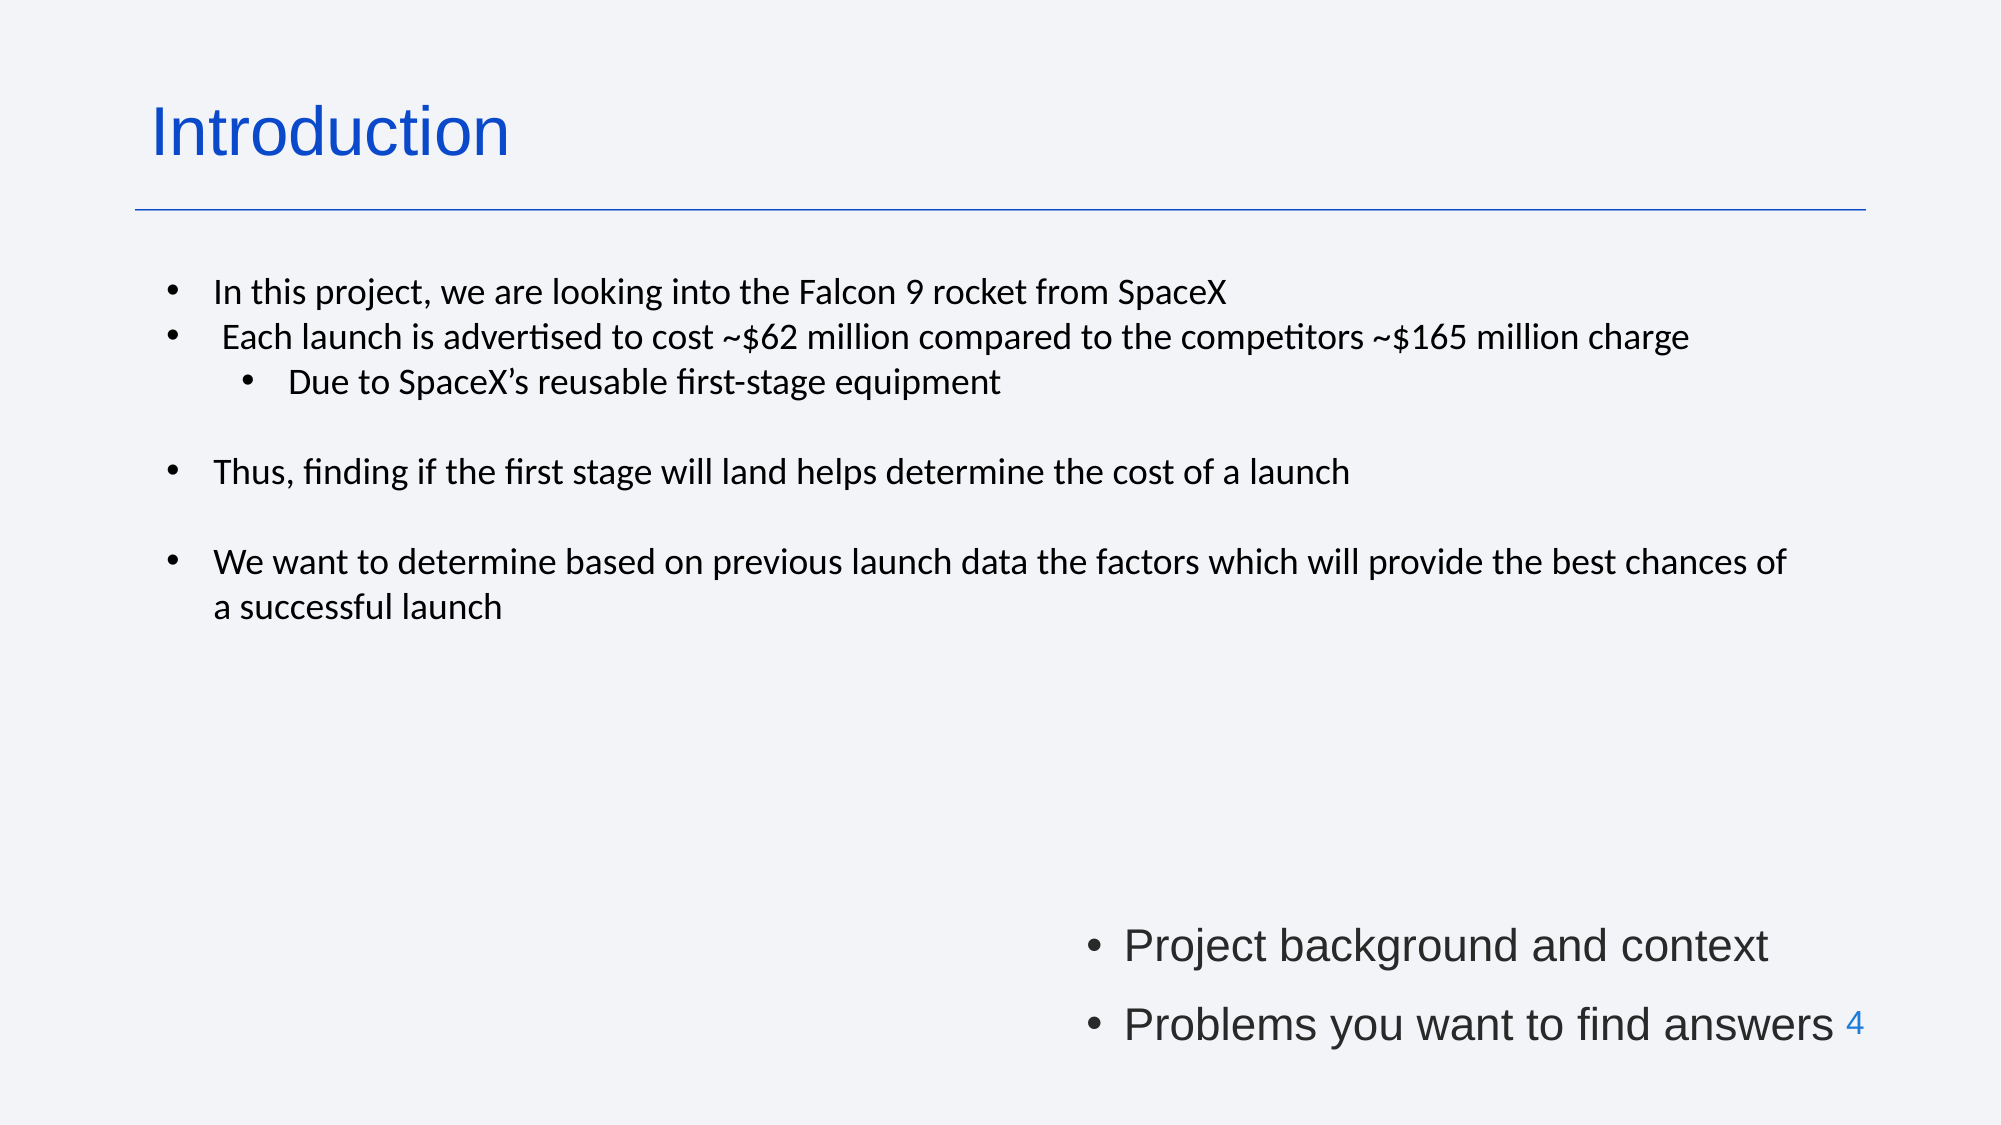

Introduction
In this project, we are looking into the Falcon 9 rocket from SpaceX
 Each launch is advertised to cost ~$62 million compared to the competitors ~$165 million charge
Due to SpaceX’s reusable first-stage equipment

Thus, finding if the first stage will land helps determine the cost of a launch

We want to determine based on previous launch data the factors which will provide the best chances of a successful launch
Project background and context
Problems you want to find answers
4